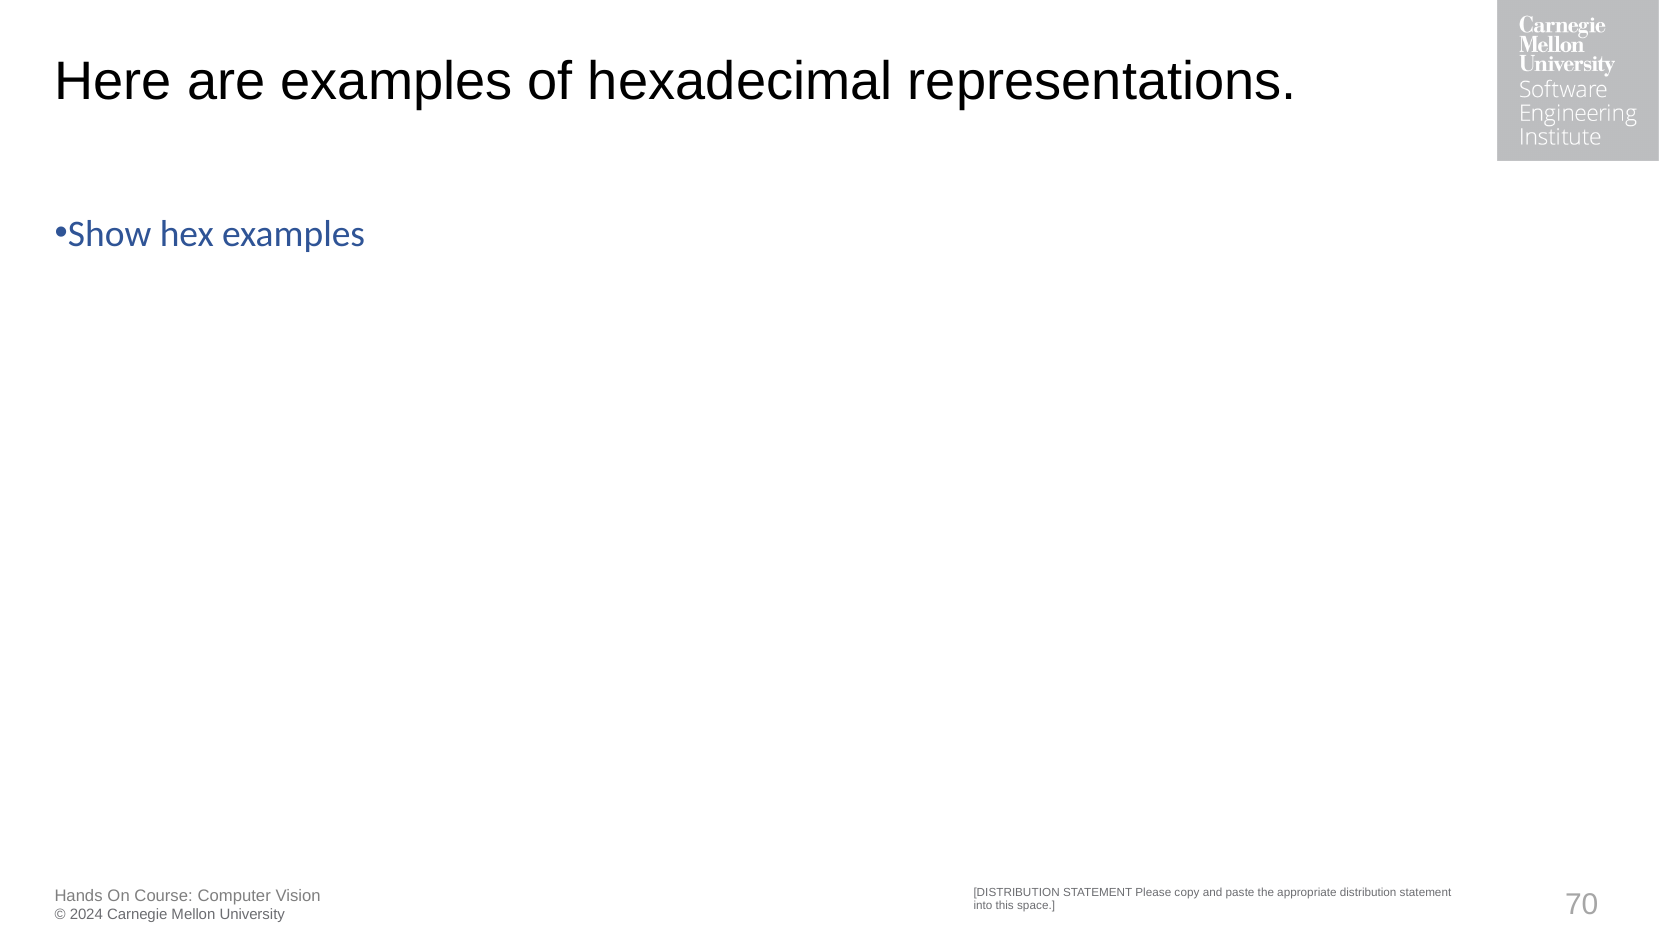

# Here are examples of hexadecimal representations.
Show hex examples